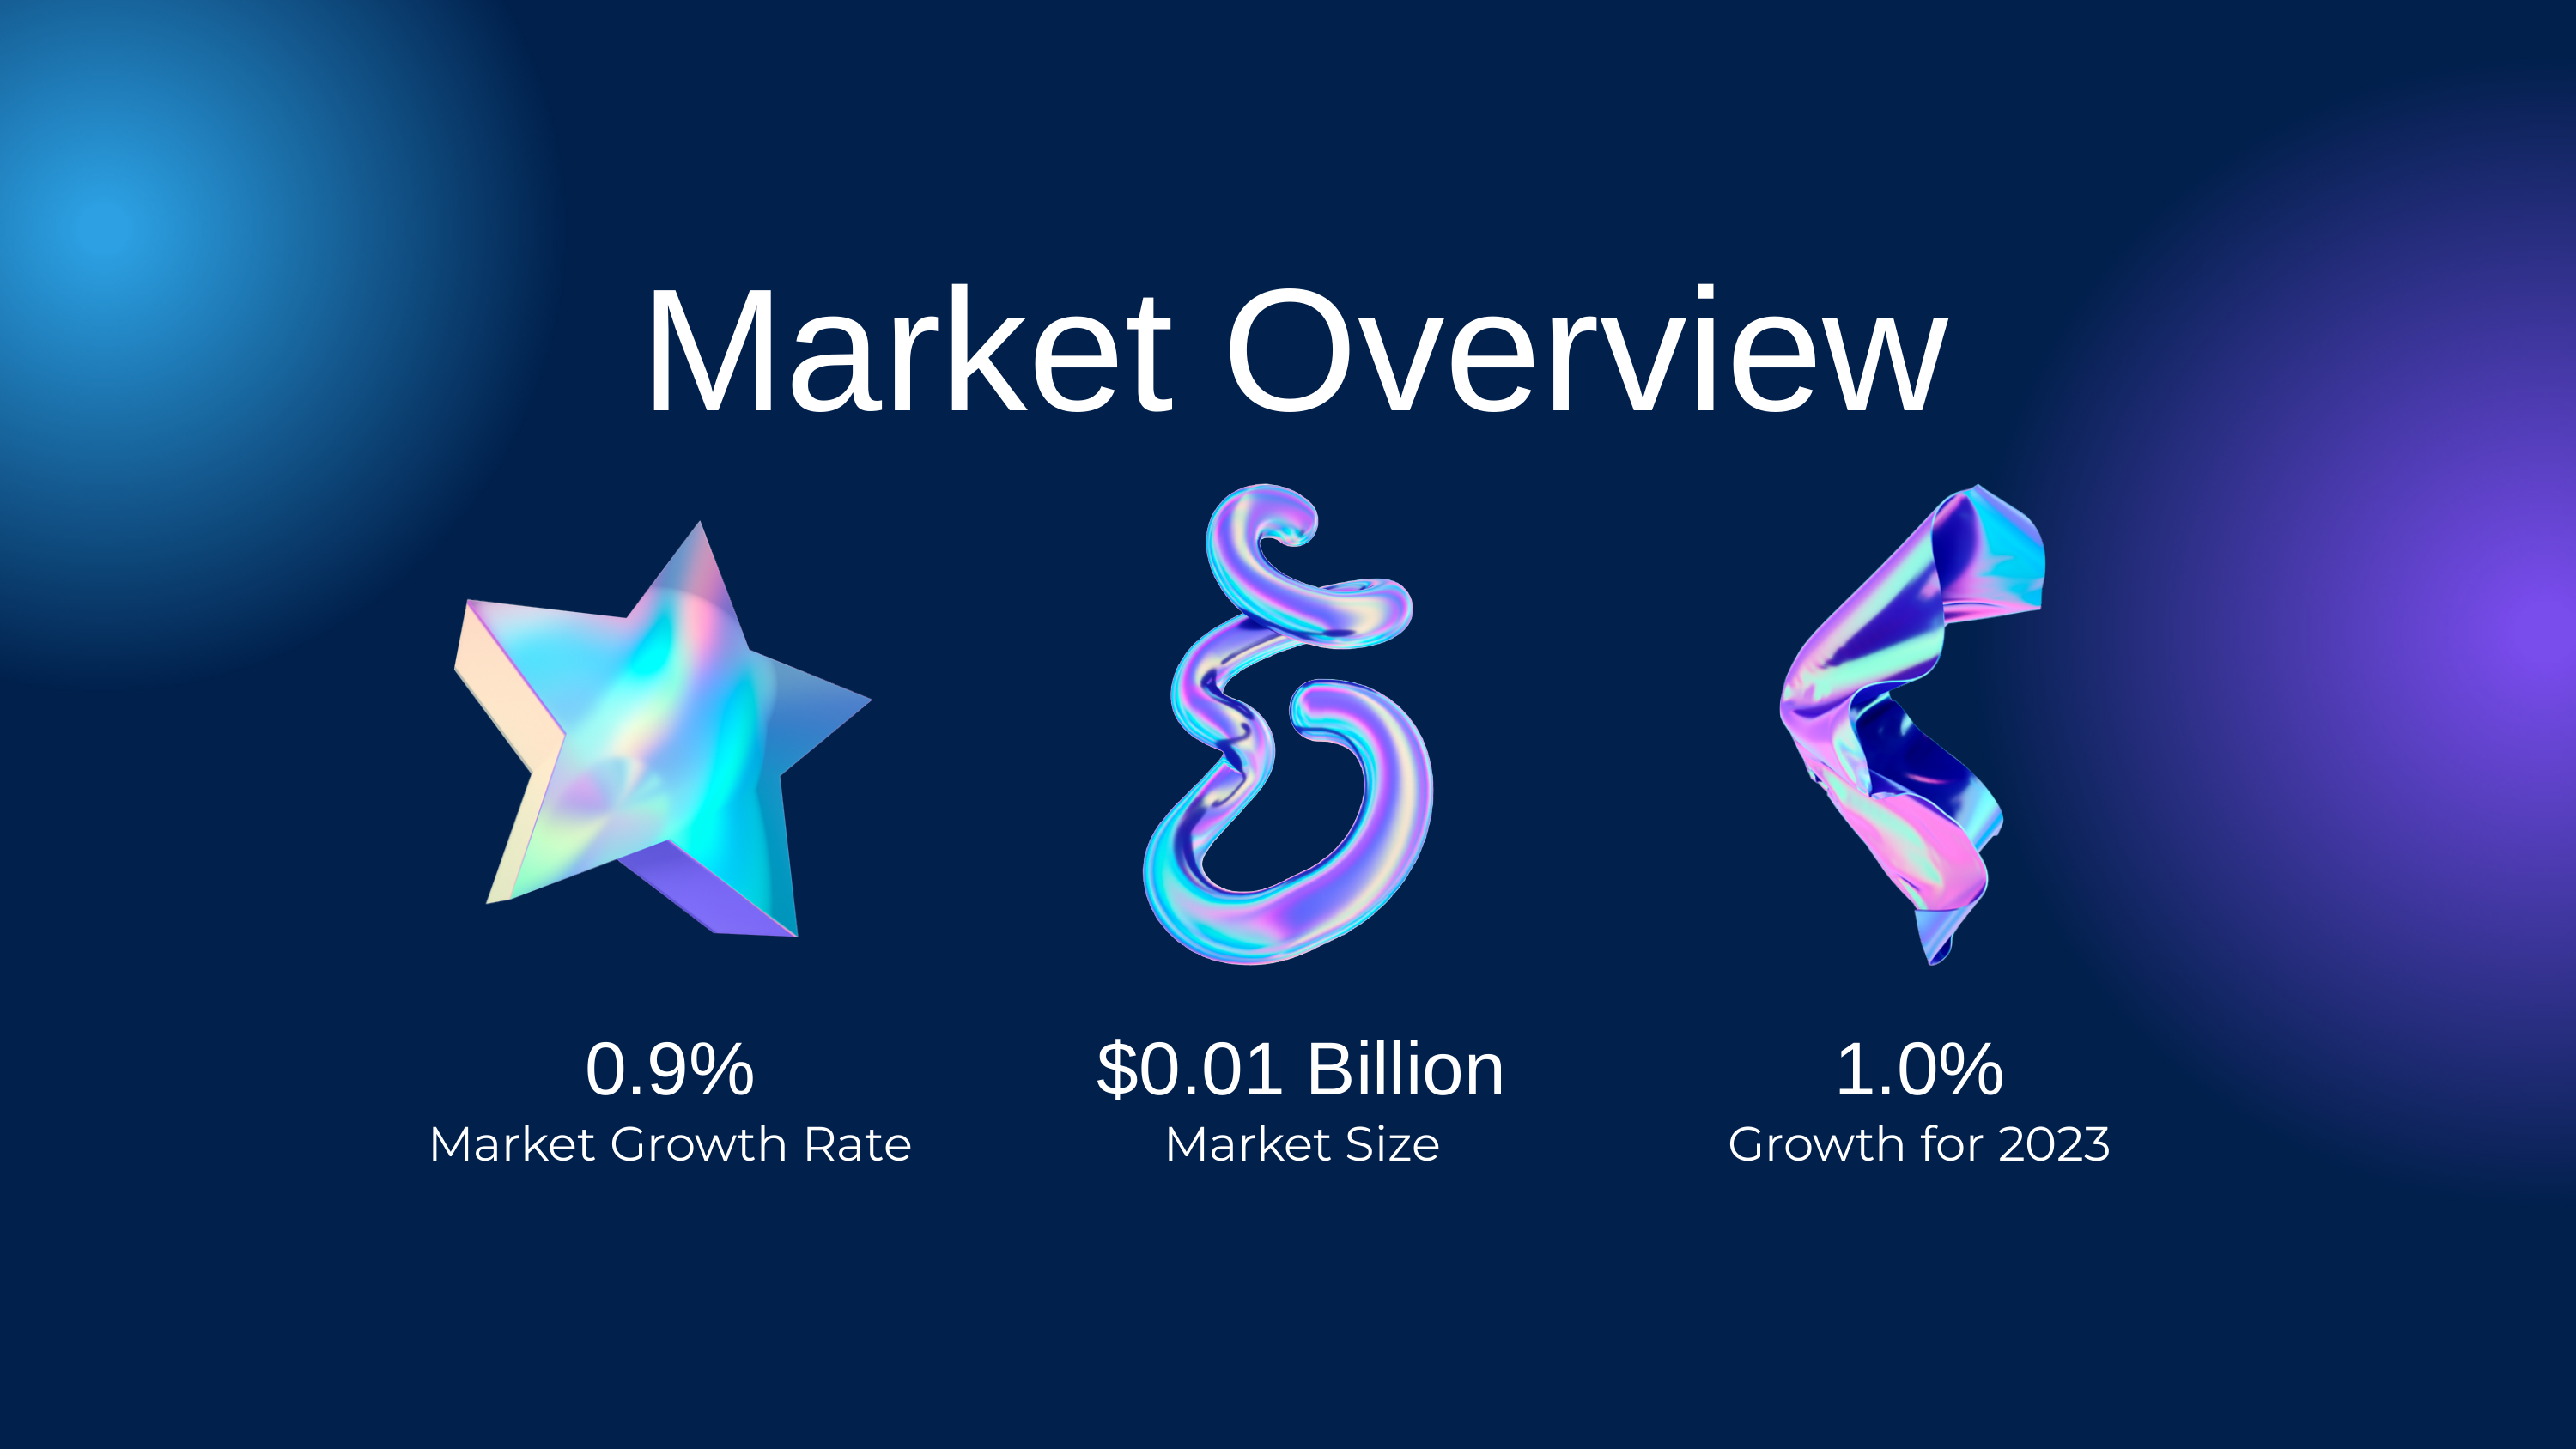

Market Overview

0.9%
$0.01 Billion
1.0%
Market Growth Rate
Market Size
Growth for 2023